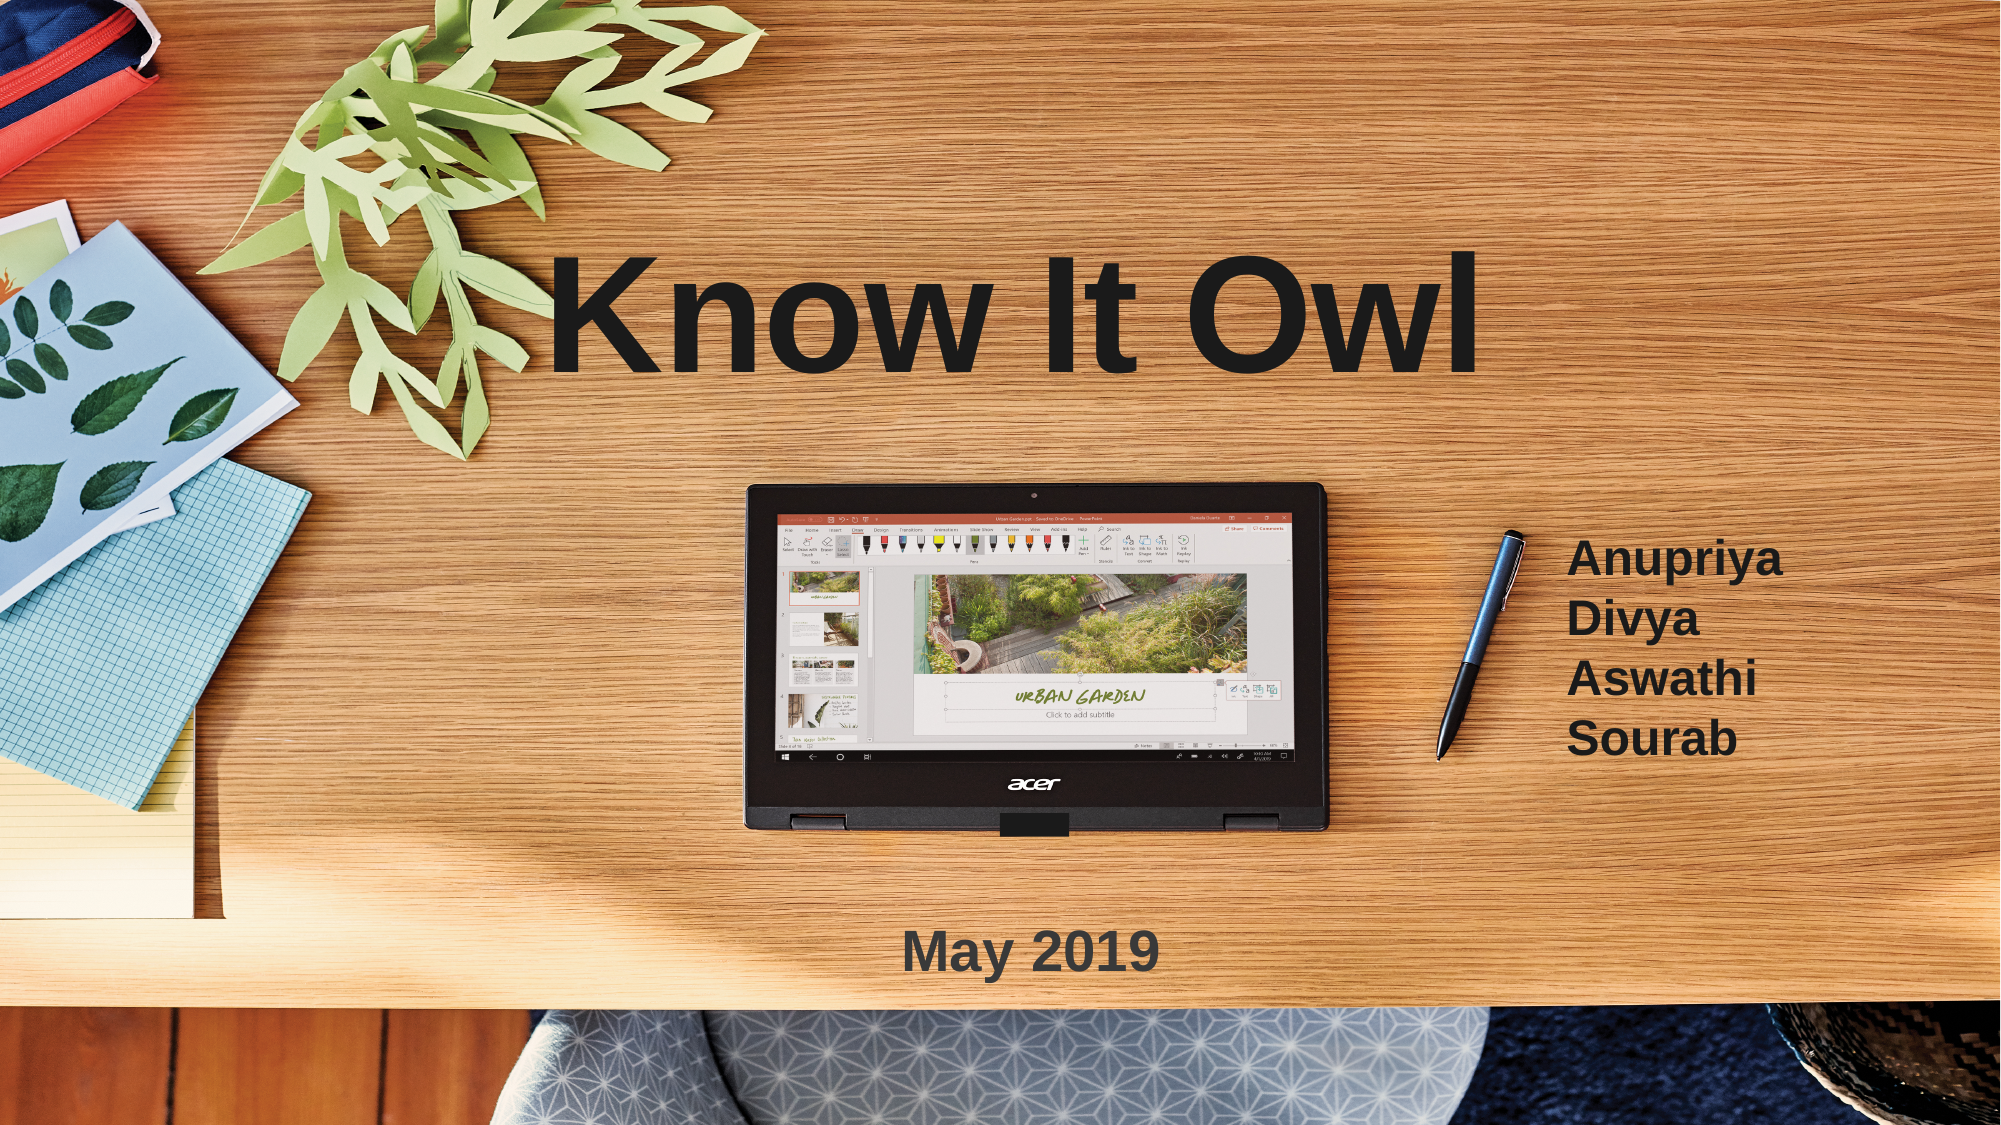

# Know It Owl
Anupriya
Divya
Aswathi
Sourab

May 2019